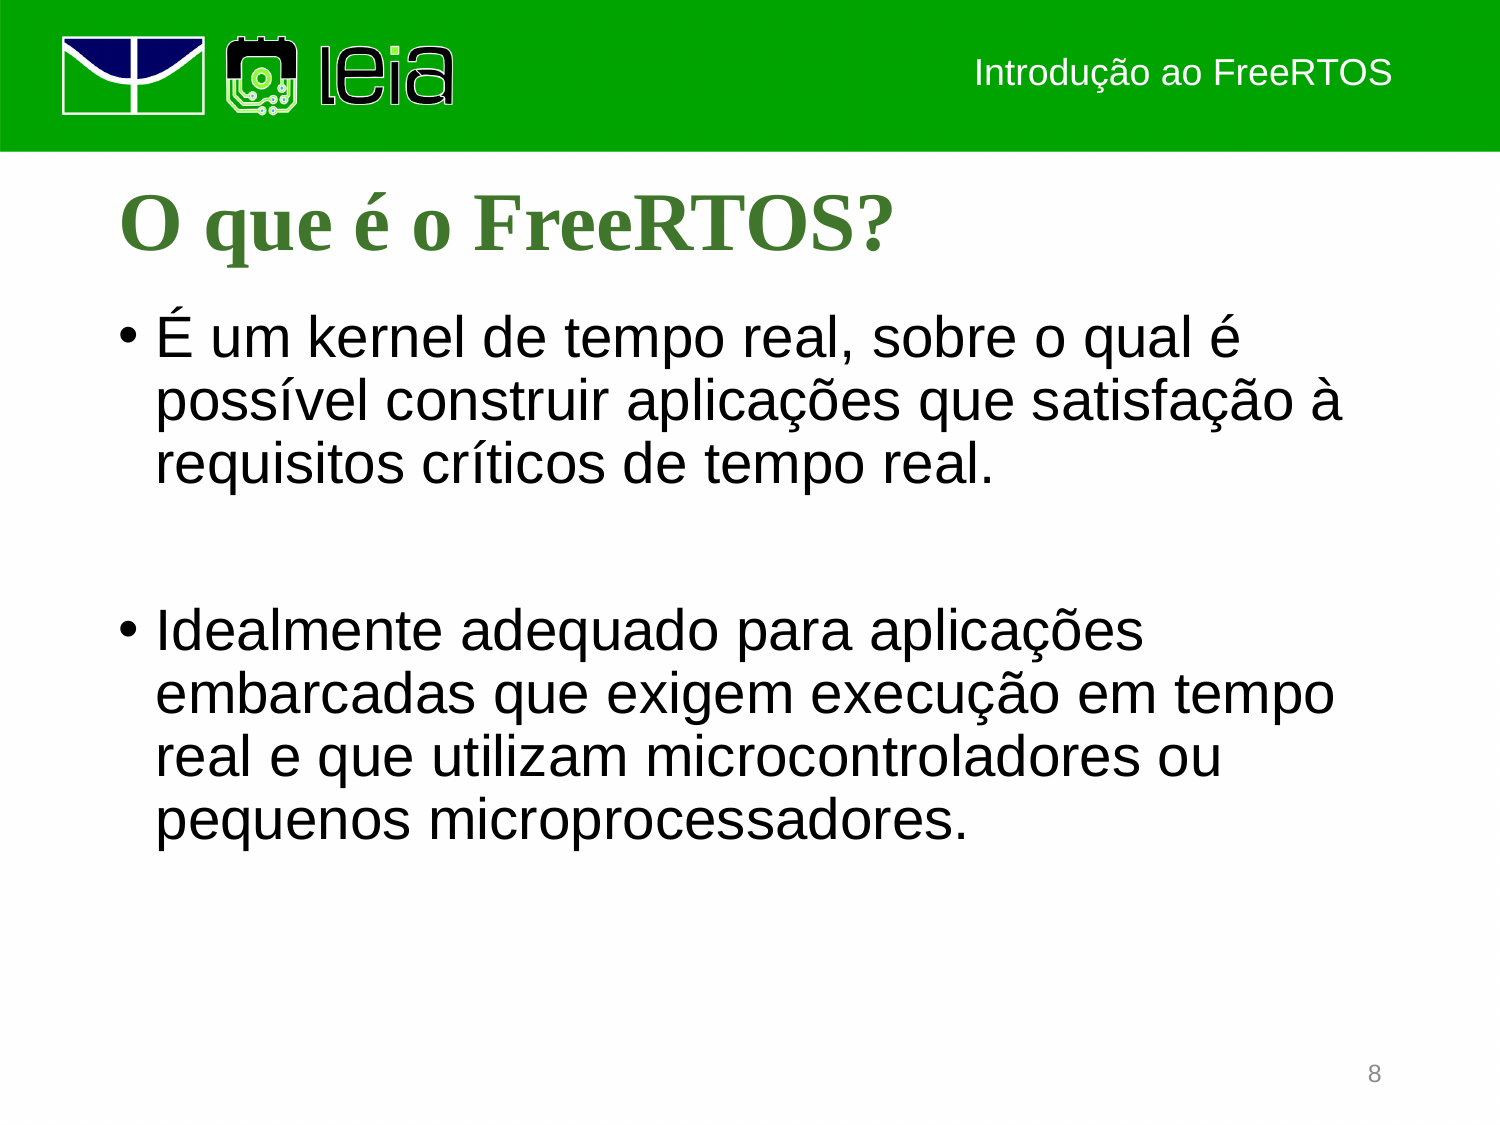

Introdução ao FreeRTOS
# O que é o FreeRTOS?
É um kernel de tempo real, sobre o qual é possível construir aplicações que satisfação à requisitos críticos de tempo real.

Idealmente adequado para aplicações embarcadas que exigem execução em tempo real e que utilizam microcontroladores ou pequenos microprocessadores.
8